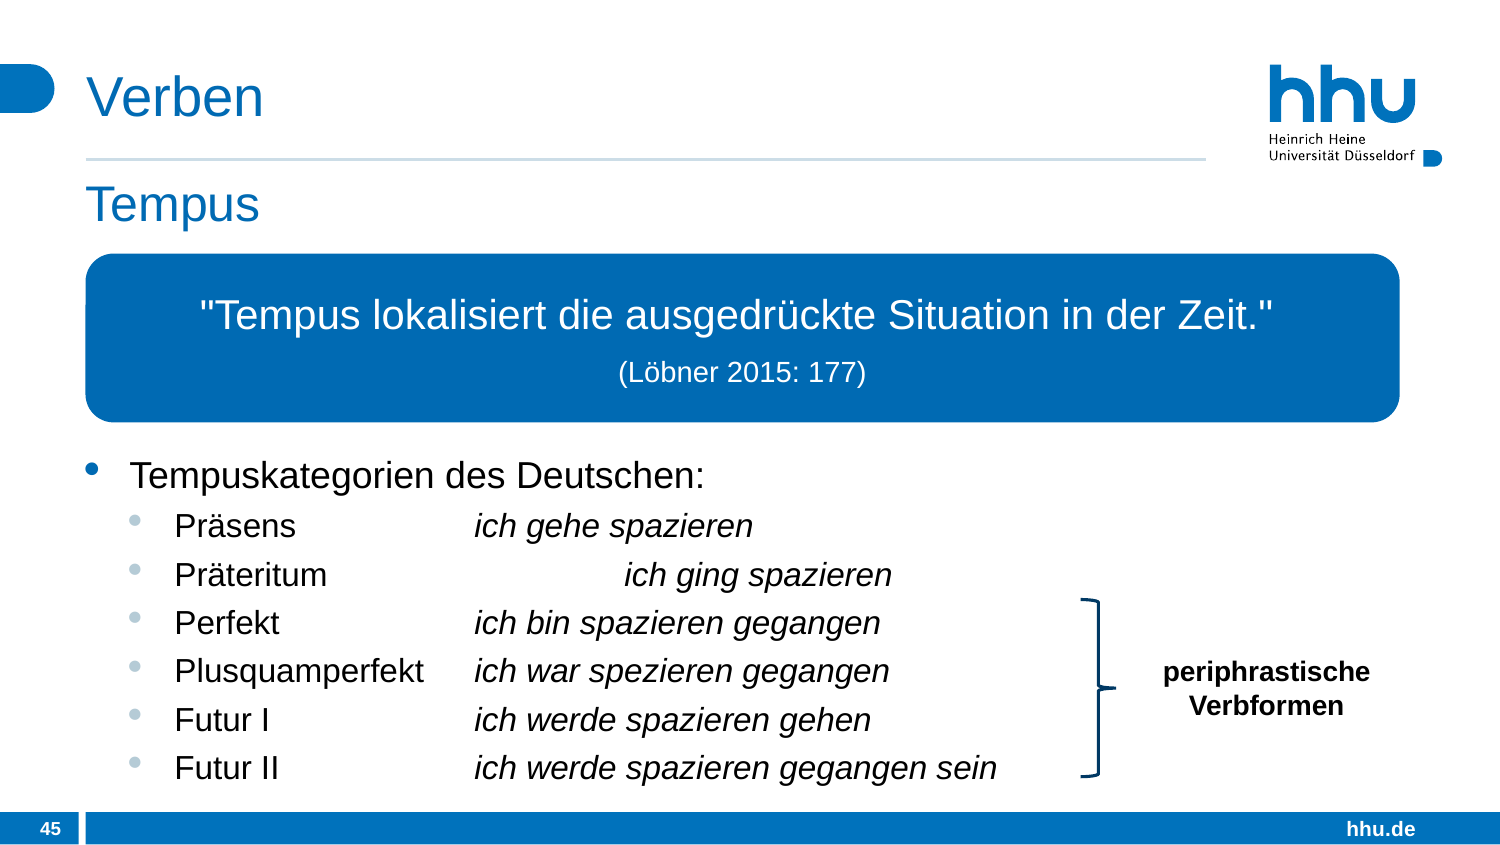

# Verben
Tempus
"Tempus lokalisiert die ausgedrückte Situation in der Zeit."

(Löbner 2015: 177)
Tempuskategorien des Deutschen:
Präsens		ich gehe spazieren
Präteritum		ich ging spazieren
Perfekt		ich bin spazieren gegangen
Plusquamperfekt	ich war spezieren gegangen
Futur I		ich werde spazieren gehen
Futur II		ich werde spazieren gegangen sein

periphrastische
Verbformen
45